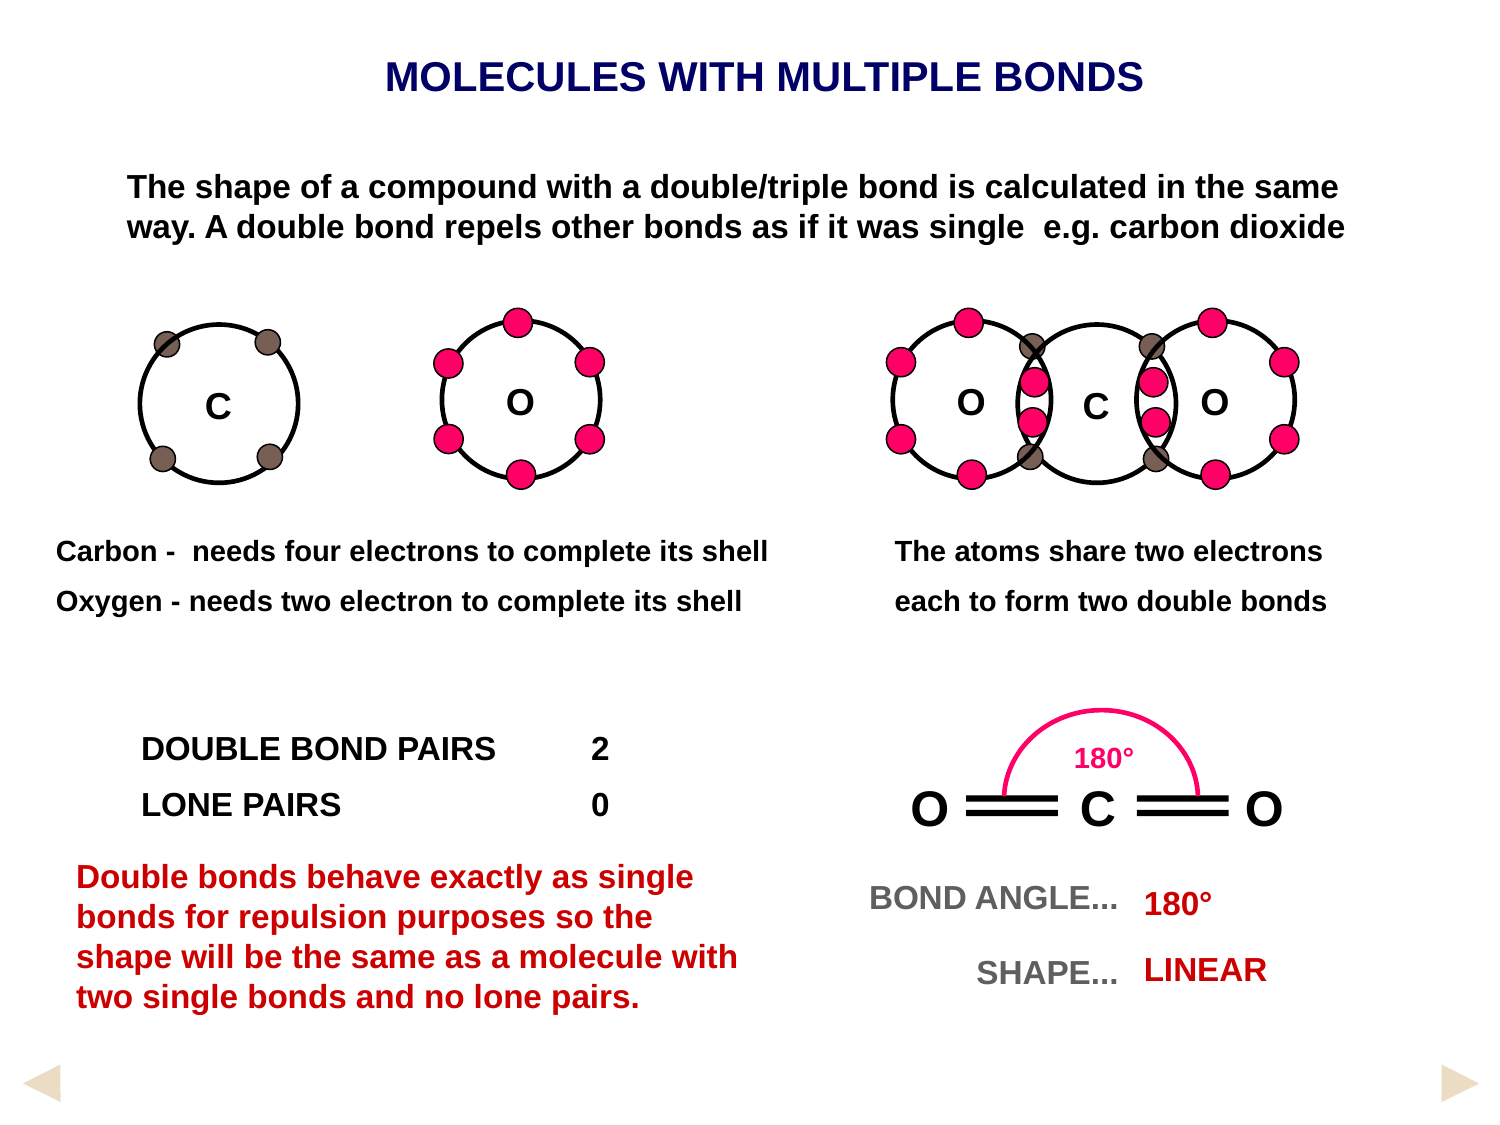

MOLECULES WITH MULTIPLE BONDS
The shape of a compound with a double/triple bond is calculated in the same way. A double bond repels other bonds as if it was single  e.g. carbon dioxide

O

C

O
O
C

Carbon -  needs four electrons to complete its shell
Oxygen - needs two electron to complete its shell
The atoms share two electrons
each to form two double bonds

180°
O
C
O

DOUBLE BOND PAIRS	2
LONE PAIRS		0
Double bonds behave exactly as single bonds for repulsion purposes so the shape will be the same as a molecule with two single bonds and no lone pairs.
BOND ANGLE...
SHAPE...
180°
LINEAR